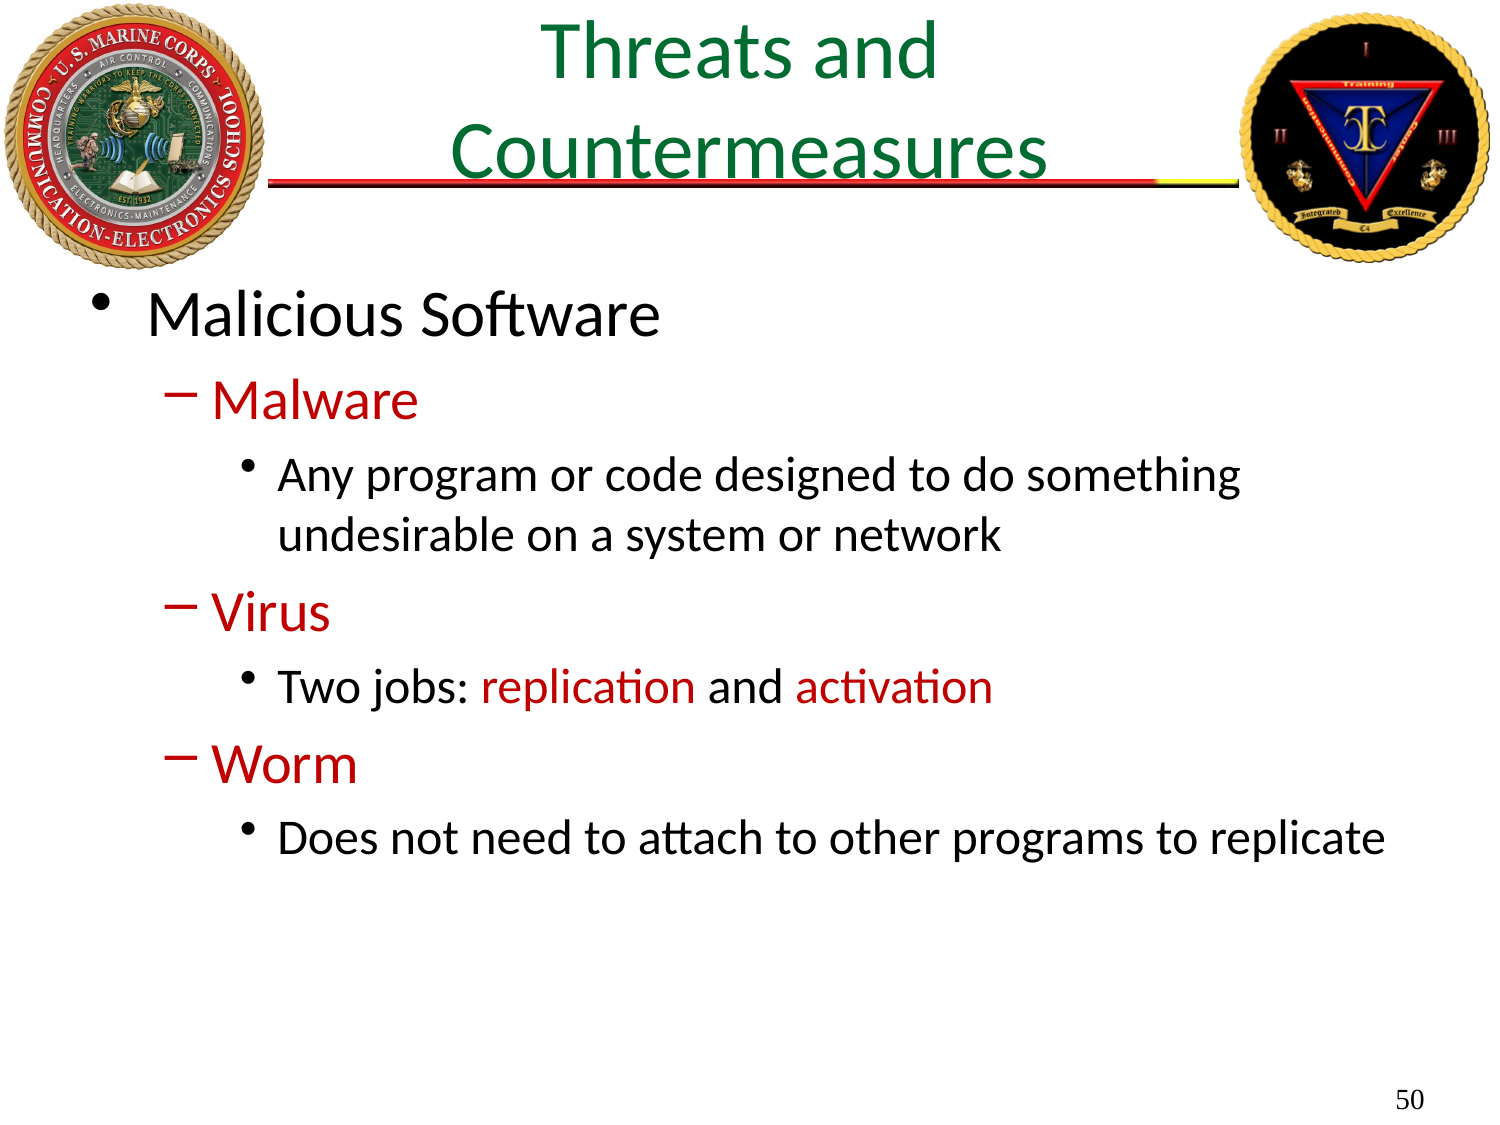

# Threats and Countermeasures
Malicious Software
Malware
Any program or code designed to do something undesirable on a system or network
Virus
Two jobs: replication and activation
Worm
Does not need to attach to other programs to replicate